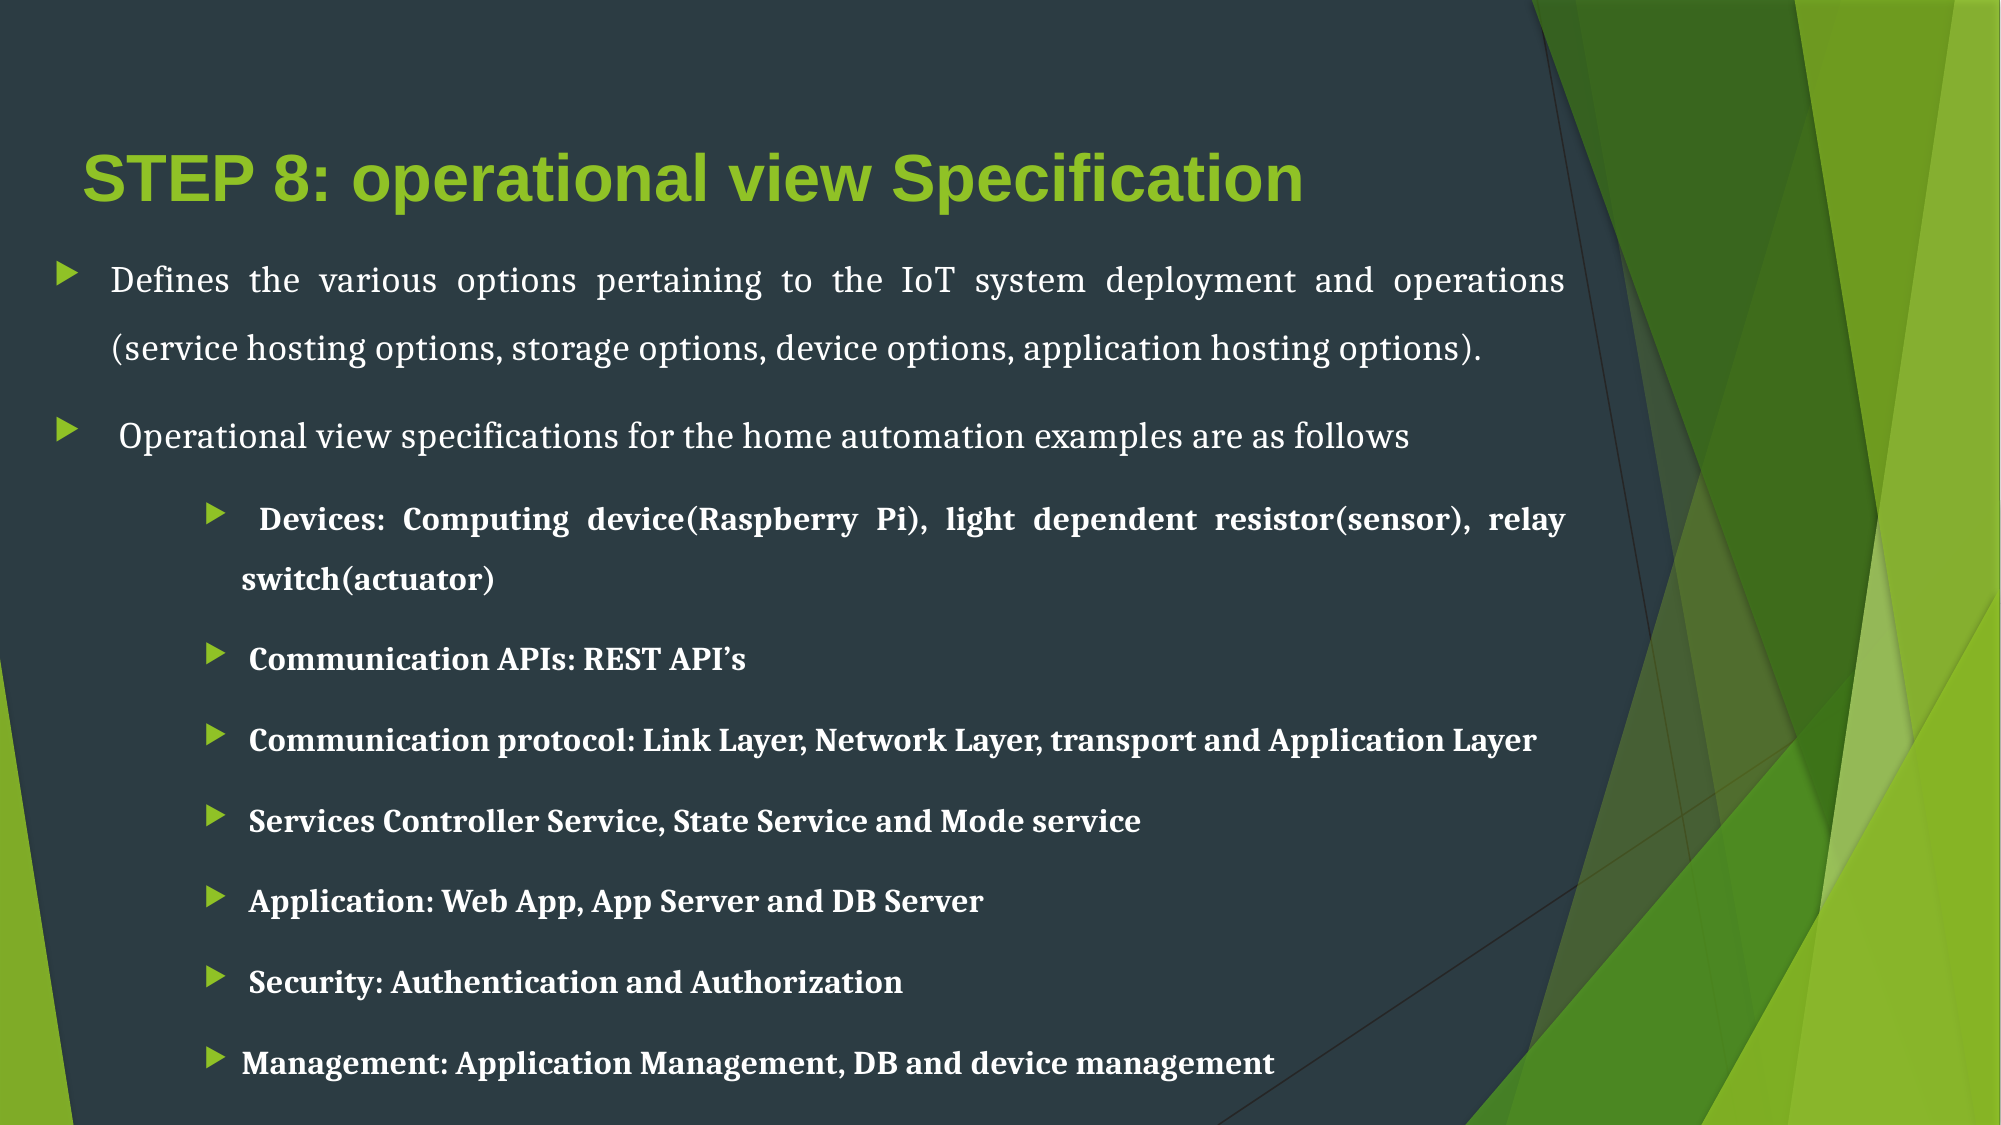

STEP 8: operational view Specification
Defines the various options pertaining to the IoT system deployment and operations (service hosting options, storage options, device options, application hosting options).
 Operational view specifications for the home automation examples are as follows
 Devices: Computing device(Raspberry Pi), light dependent resistor(sensor), relay switch(actuator)
 Communication APIs: REST API’s
 Communication protocol: Link Layer, Network Layer, transport and Application Layer
 Services Controller Service, State Service and Mode service
 Application: Web App, App Server and DB Server
 Security: Authentication and Authorization
Management: Application Management, DB and device management